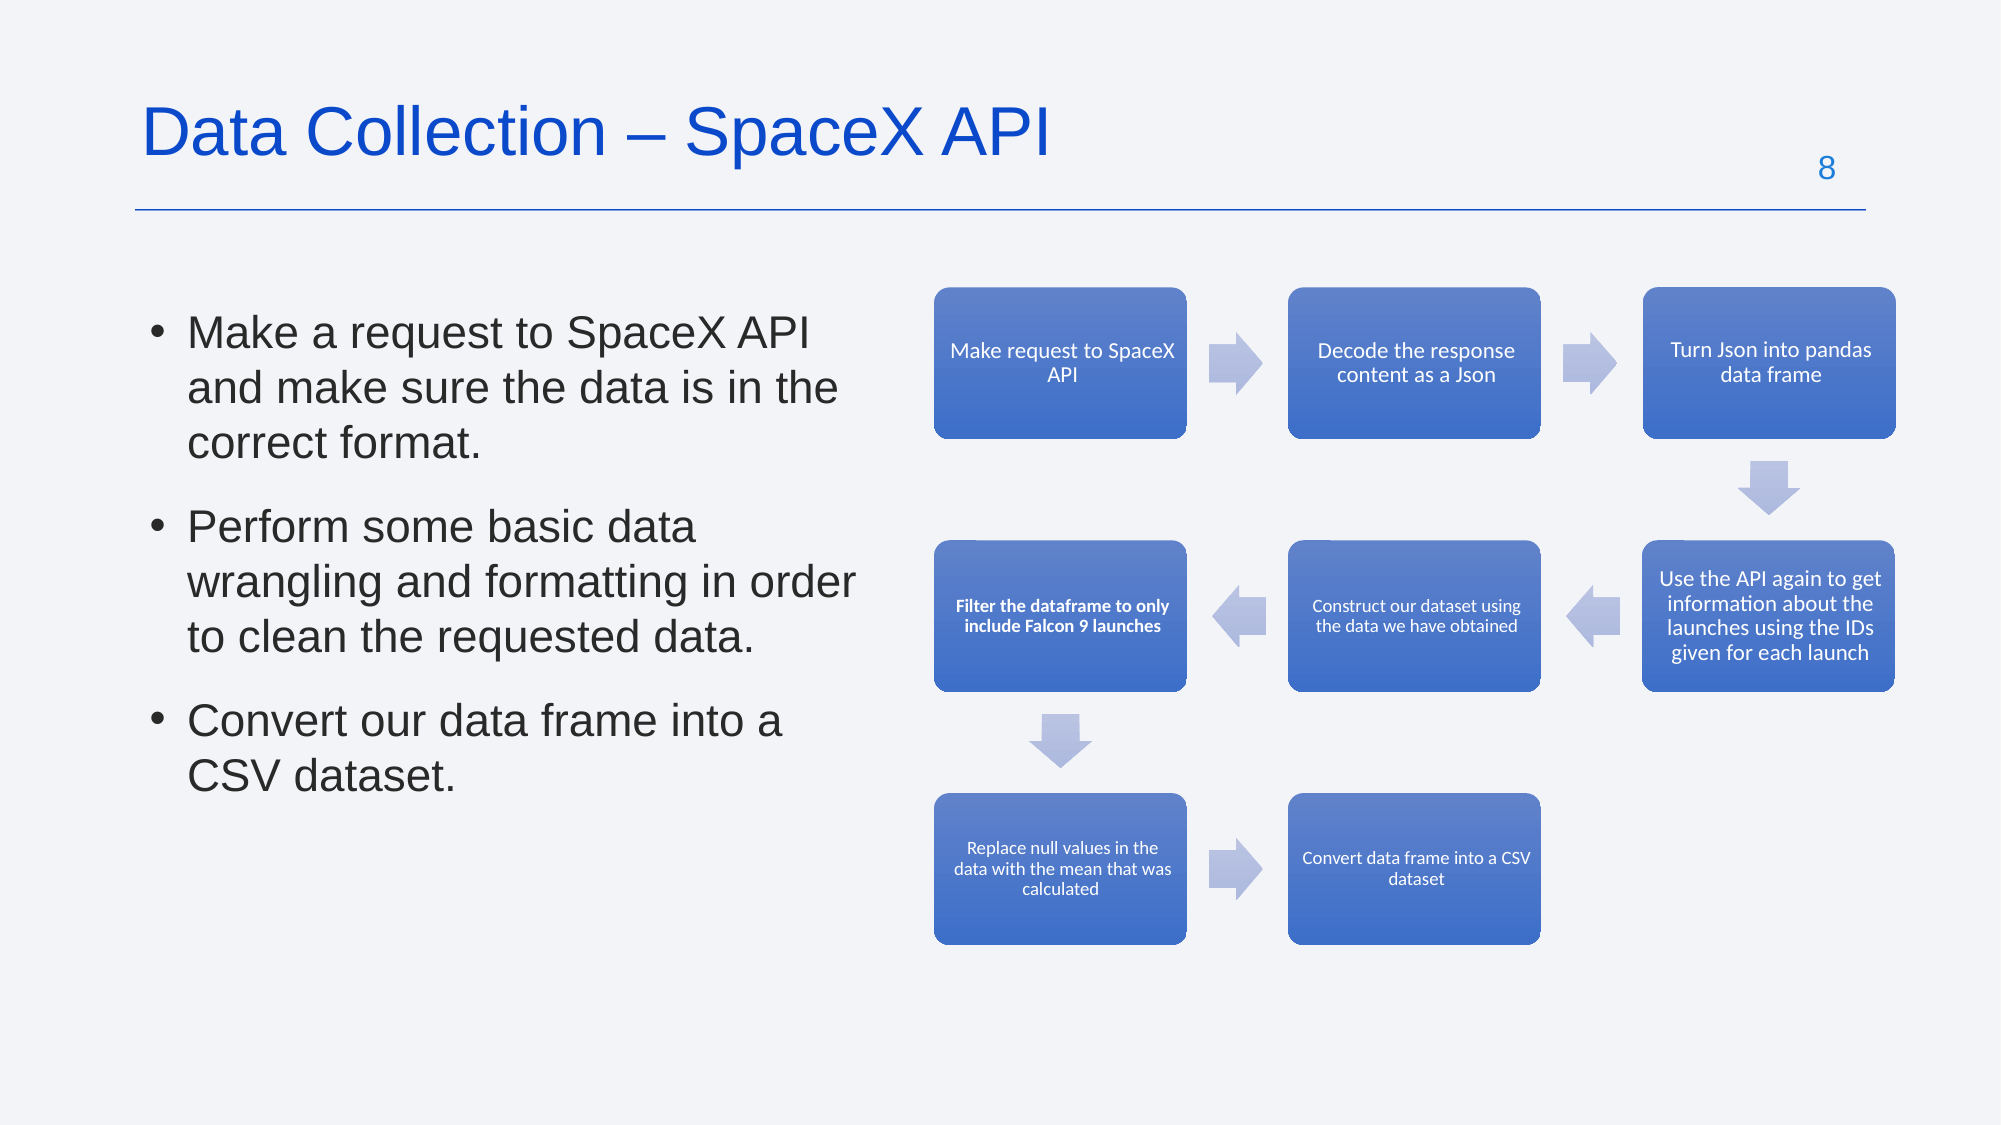

Data Collection – SpaceX API
8
Make request to SpaceX API

Decode the response content as a Json

Turn Json into pandas data frame

Use the API again to get information about the launches using the IDs given for each launch

Construct our dataset using the data we have obtained

Filter the dataframe to only include Falcon 9 launches

Replace null values in the data with the mean that was calculated

Convert data frame into a CSV dataset
Make a request to SpaceX API and make sure the data is in the correct format.
Perform some basic data wrangling and formatting in order to clean the requested data.
Convert our data frame into a CSV dataset.